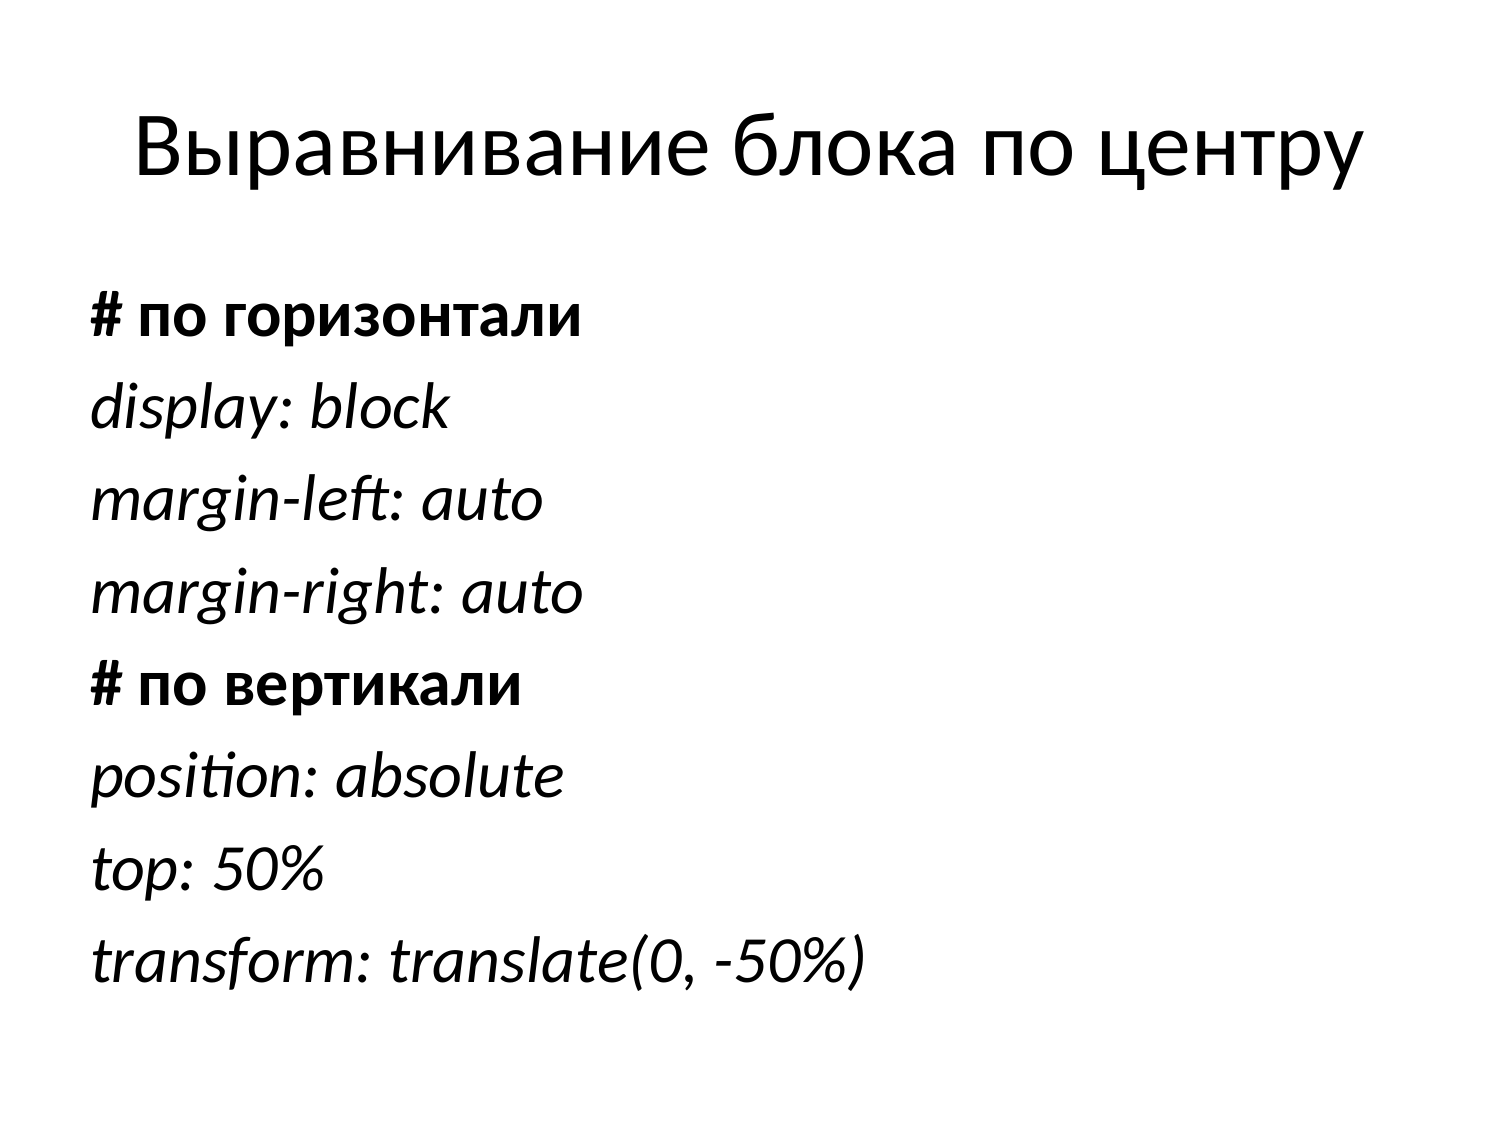

# Выравнивание блока по центру
# по горизонтали
display: block
margin-left: auto
margin-right: auto
# по вертикали
position: absolute
top: 50%
transform: translate(0, -50%)